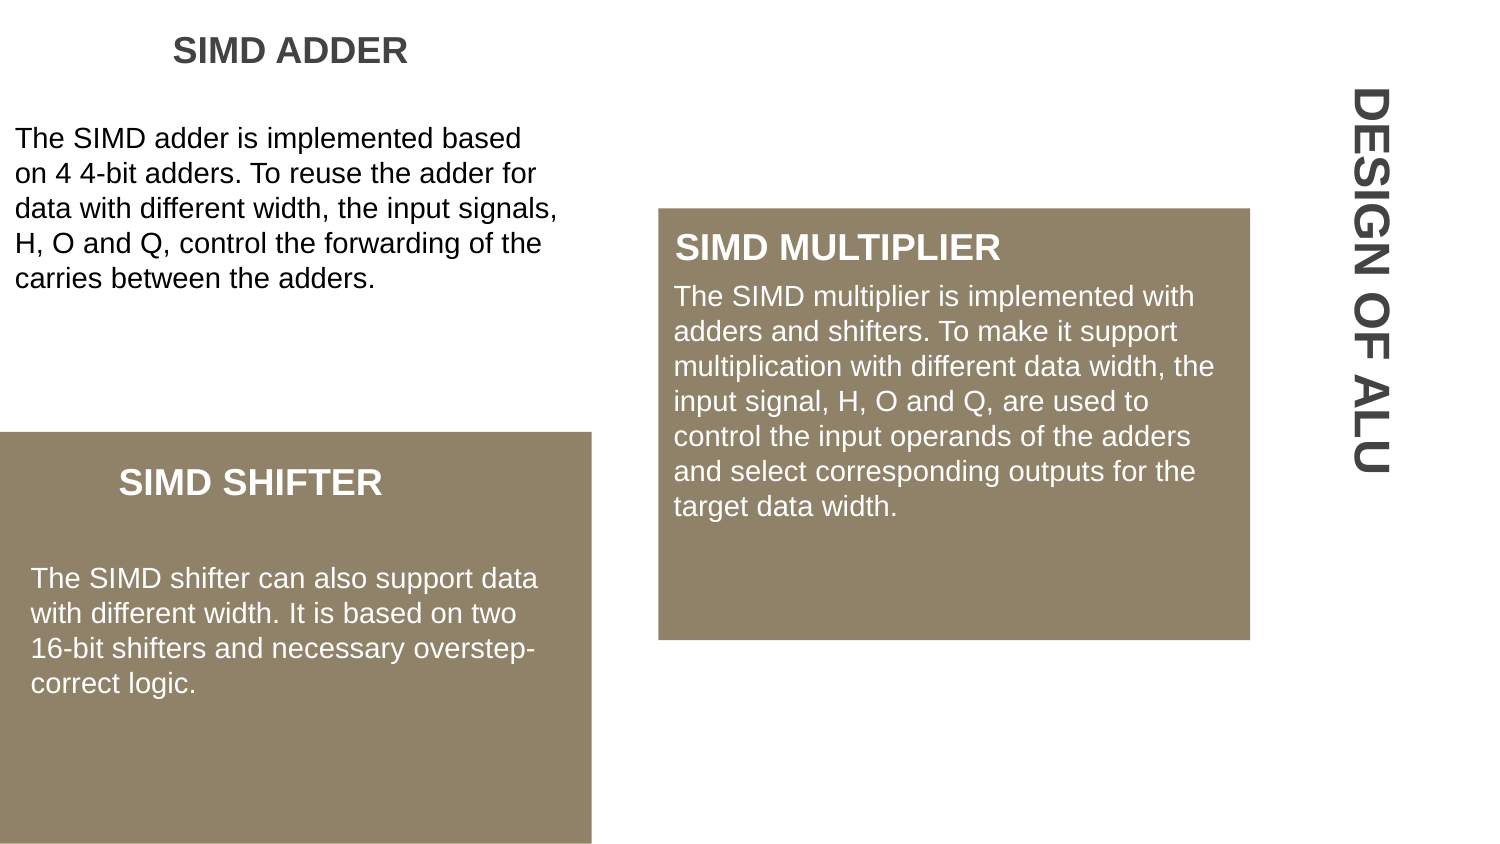

# SIMD ADDER
The SIMD adder is implemented based on 4 4-bit adders. To reuse the adder for data with different width, the input signals, H, O and Q, control the forwarding of the carries between the adders.
SIMD MULTIPLIER

DESIGN OF ALU
The SIMD multiplier is implemented with adders and shifters. To make it support multiplication with different data width, the input signal, H, O and Q, are used to control the input operands of the adders and select corresponding outputs for the target data width.
SIMD SHIFTER

The SIMD shifter can also support data with different width. It is based on two 16-bit shifters and necessary overstep-correct logic.